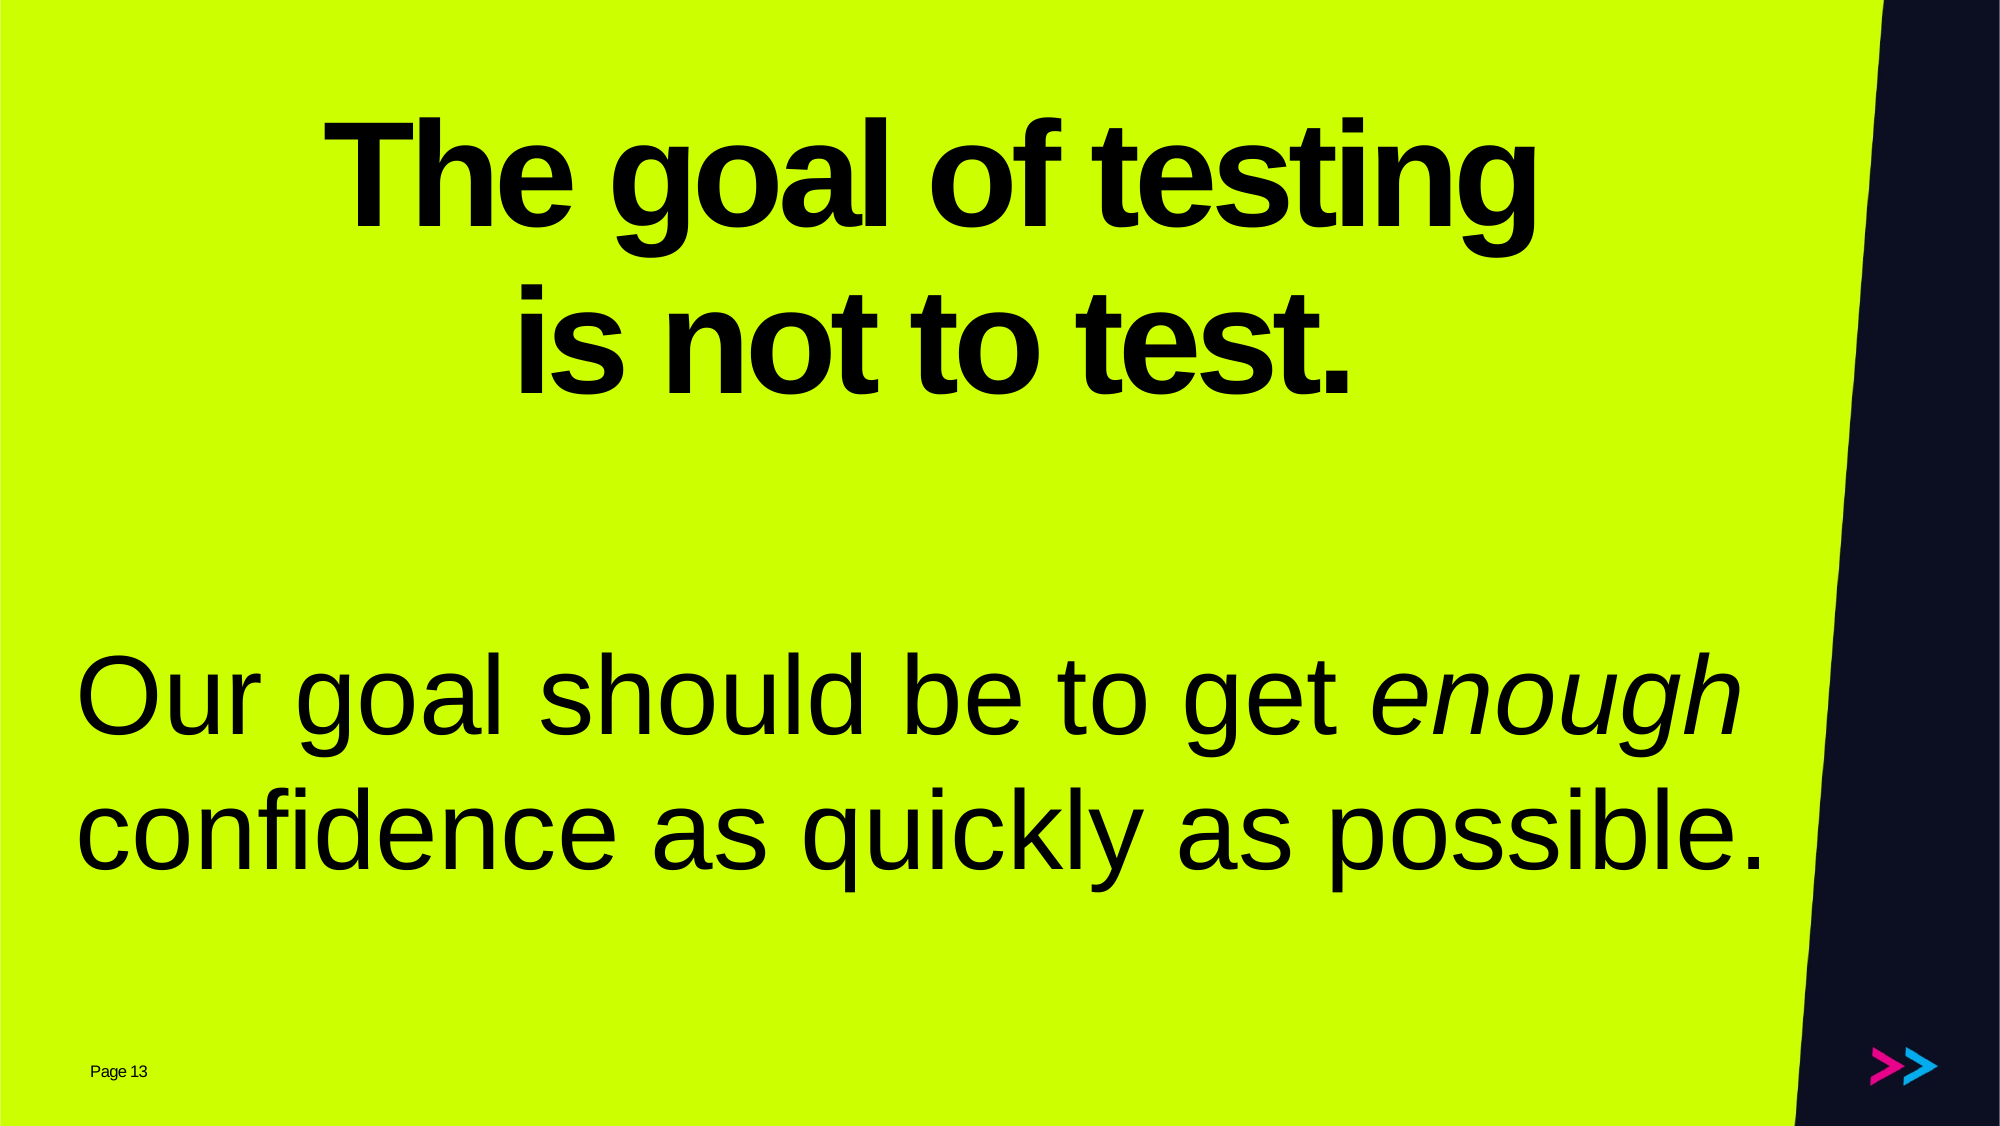

# The goal of testing is not to test.
Our goal should be to get enough confidence as quickly as possible.
13